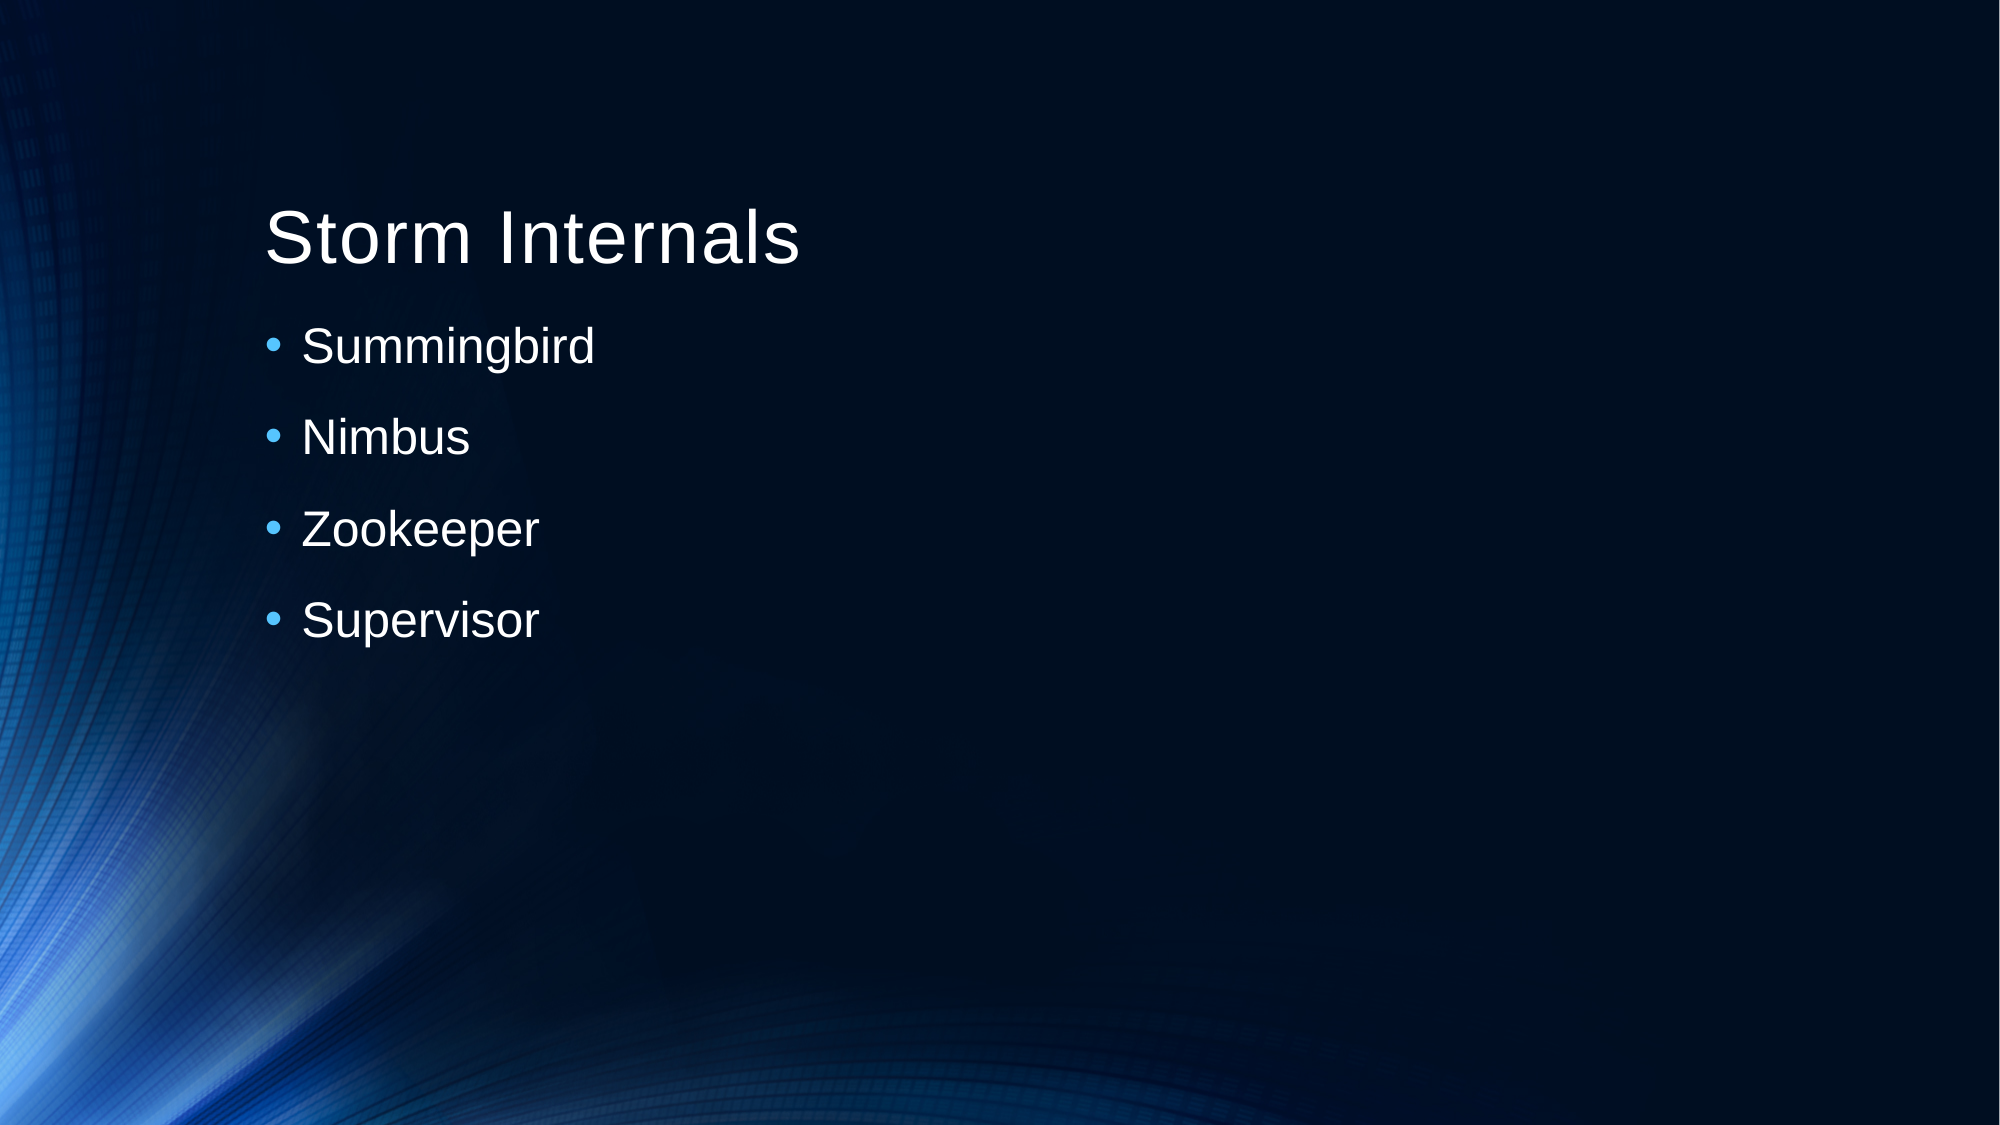

# Storm Internals
Summingbird
Nimbus
Zookeeper
Supervisor